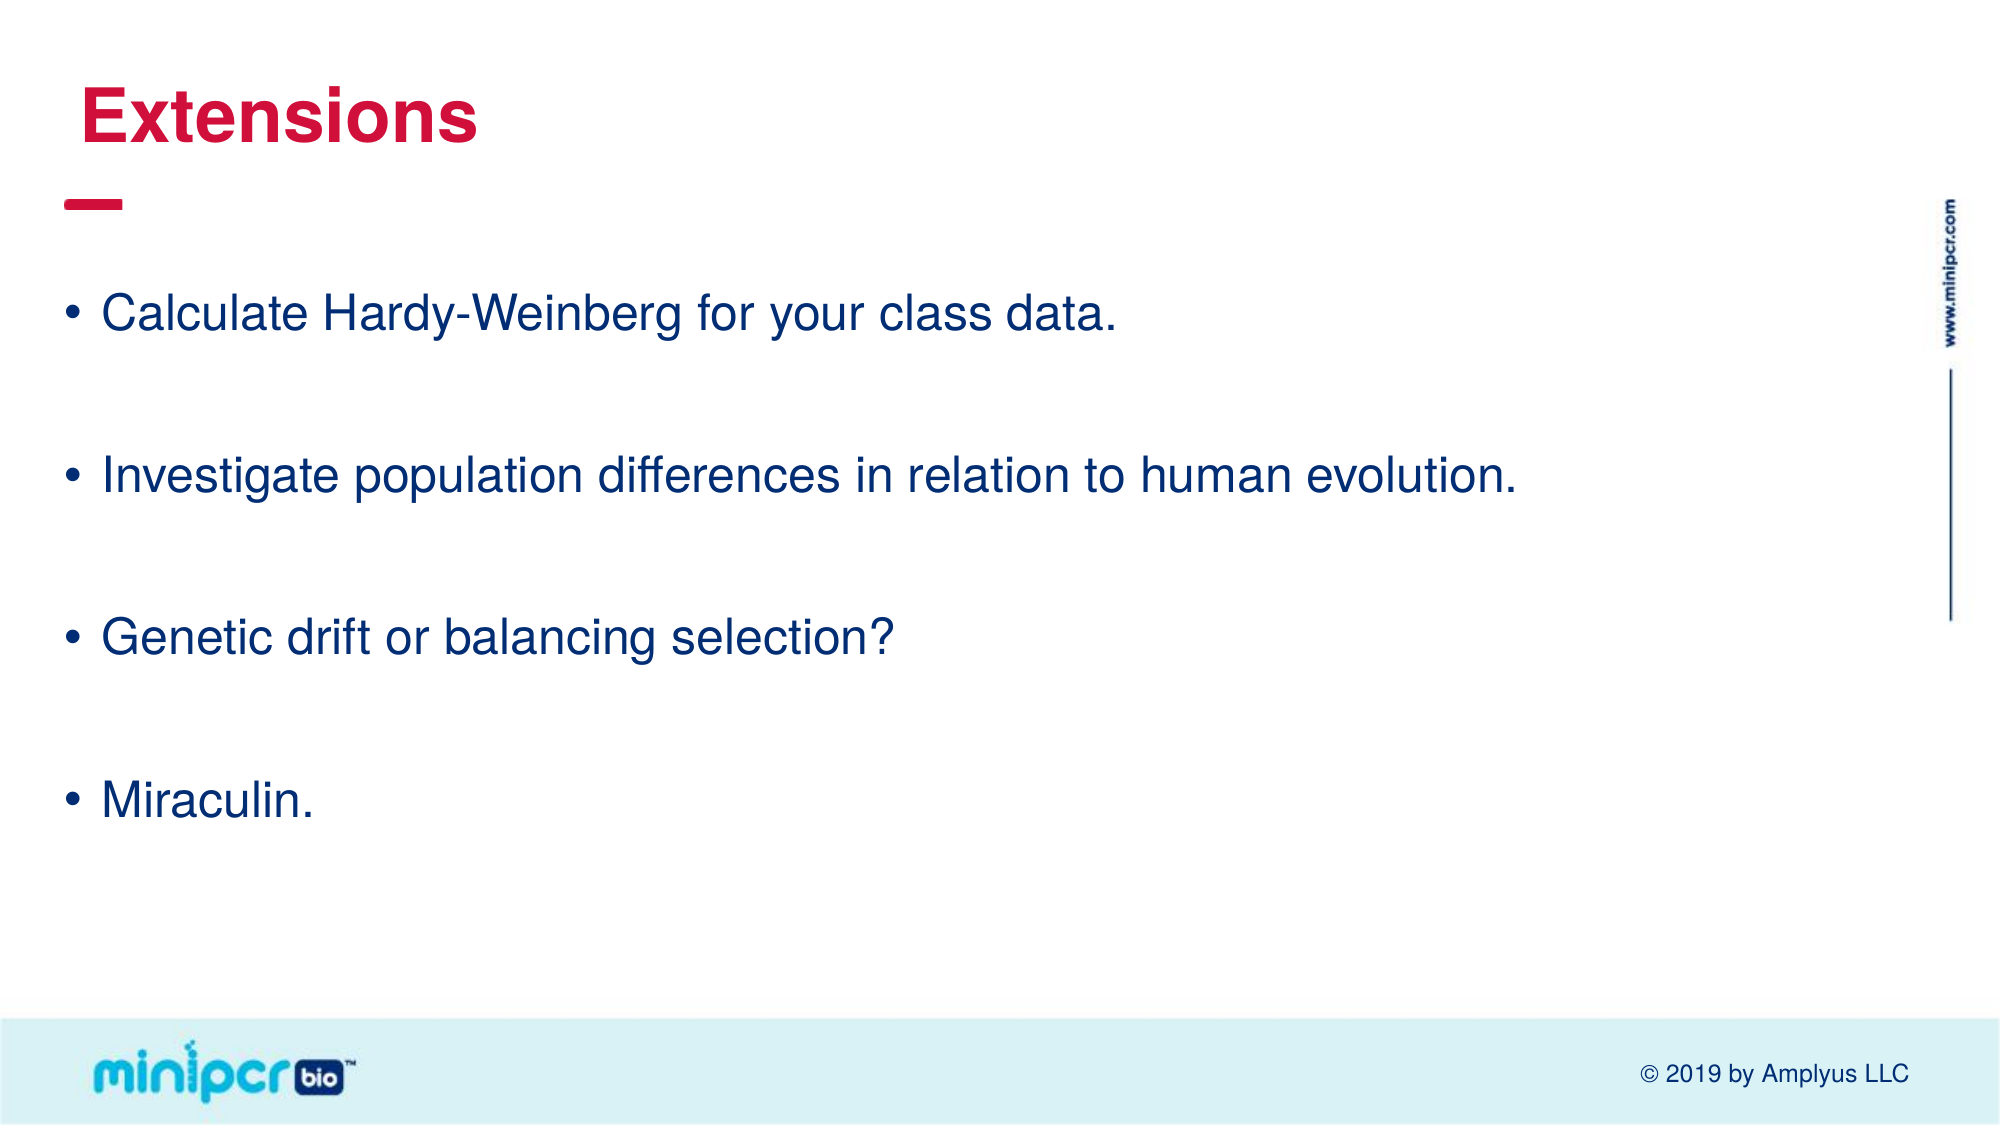

# Extensions
Calculate Hardy-Weinberg for your class data.

Investigate population differences in relation to human evolution.

Genetic drift or balancing selection?

Miraculin.